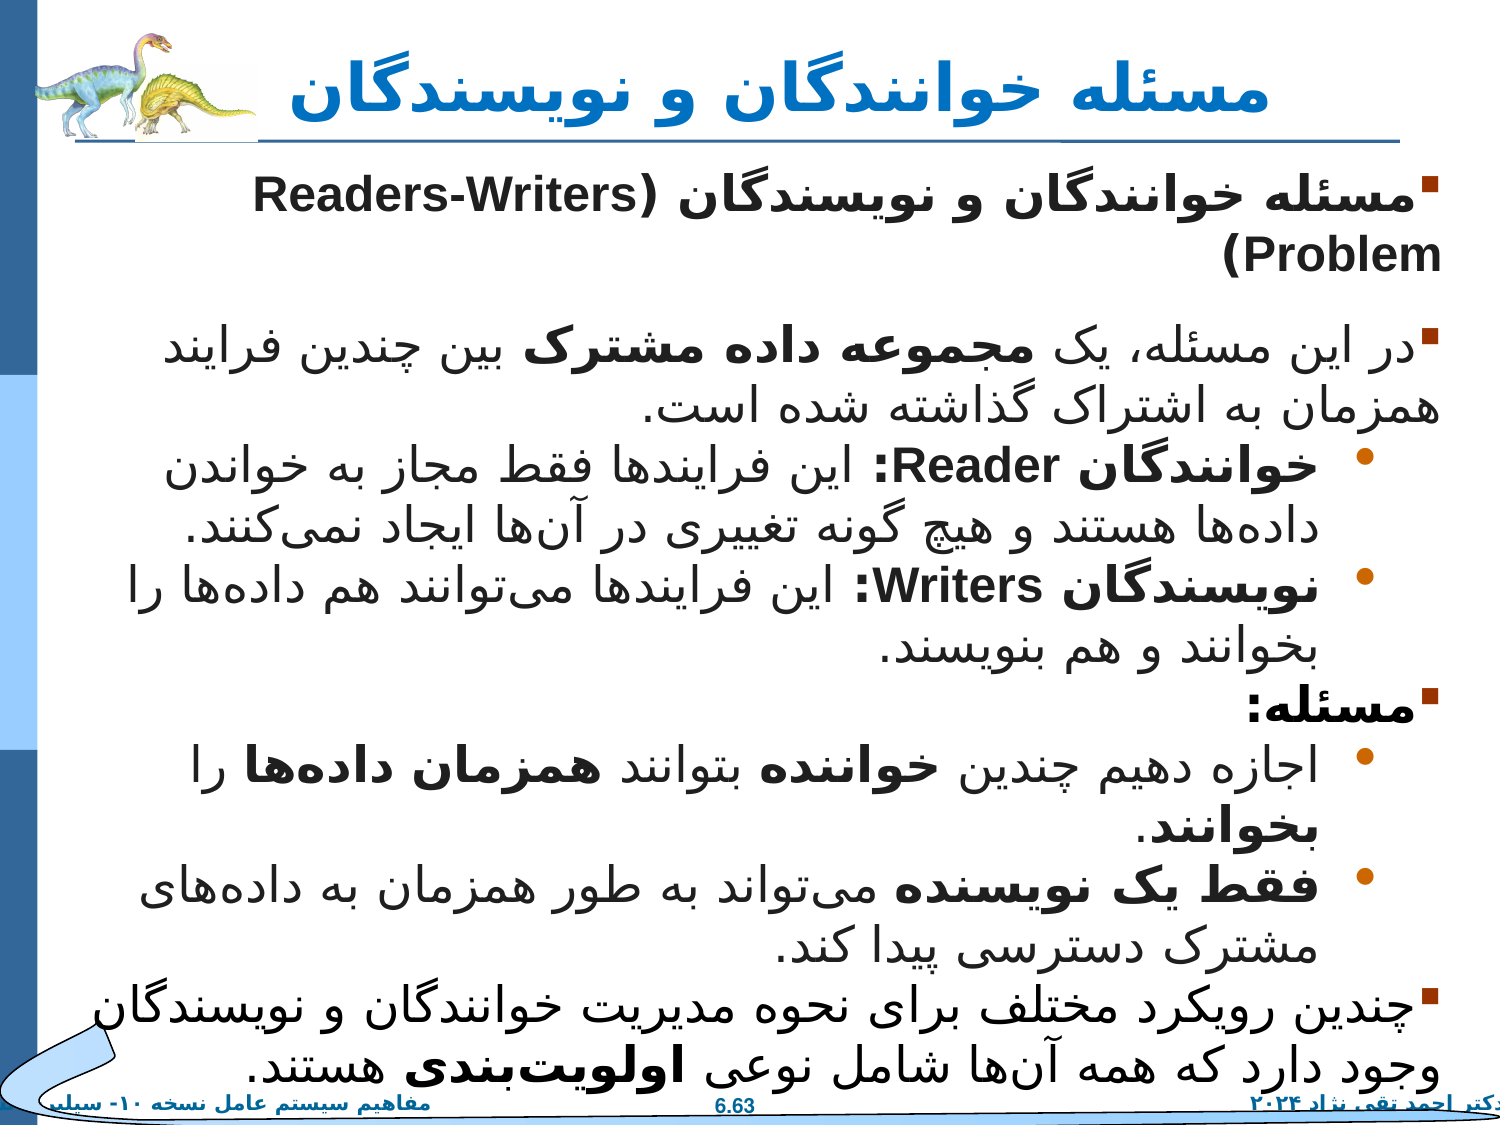

# مسئله خوانندگان و نویسندگان
مسئله خوانندگان و نویسندگان (Readers-Writers Problem)
در این مسئله، یک مجموعه داده مشترک بین چندین فرایند همزمان به اشتراک گذاشته شده است.
خوانندگان Reader: این فرایندها فقط مجاز به خواندن داده‌ها هستند و هیچ گونه تغییری در آن‌ها ایجاد نمی‌کنند.
نویسندگان Writers: این فرایندها می‌توانند هم داده‌ها را بخوانند و هم بنویسند.
مسئله:
اجازه دهیم چندین خواننده بتوانند همزمان داده‌ها را بخوانند.
فقط یک نویسنده می‌تواند به طور همزمان به داده‌های مشترک دسترسی پیدا کند.
چندین رویکرد مختلف برای نحوه مدیریت خوانندگان و نویسندگان وجود دارد که همه آن‌ها شامل نوعی اولویت‌بندی هستند.